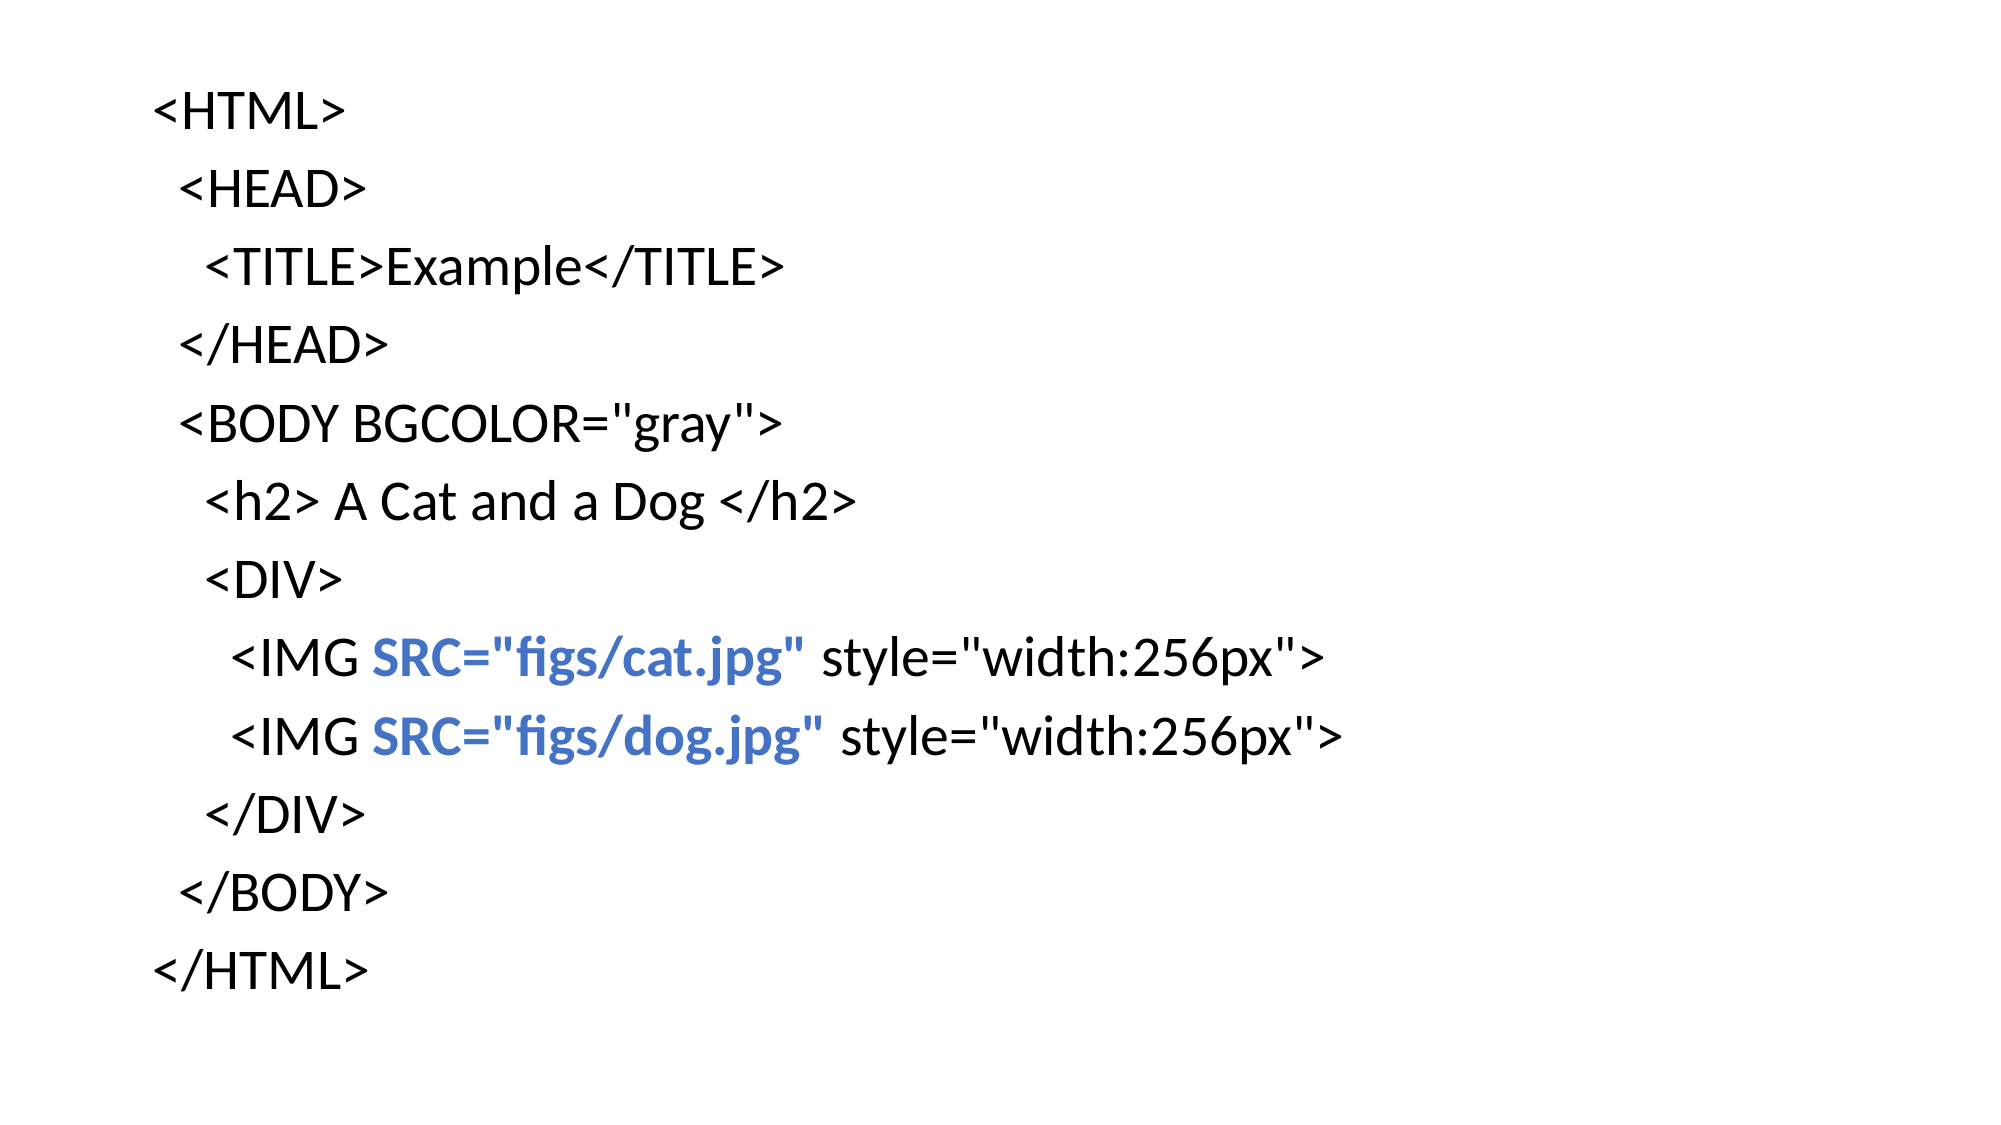

<HTML>
  <HEAD>
    <TITLE>Example</TITLE>
  </HEAD>
  <BODY BGCOLOR="gray">
    <h2> A Cat and a Dog </h2>
    <DIV>
      <IMG SRC="figs/cat.jpg" style="width:256px">
      <IMG SRC="figs/dog.jpg" style="width:256px">
    </DIV>
  </BODY>
</HTML>